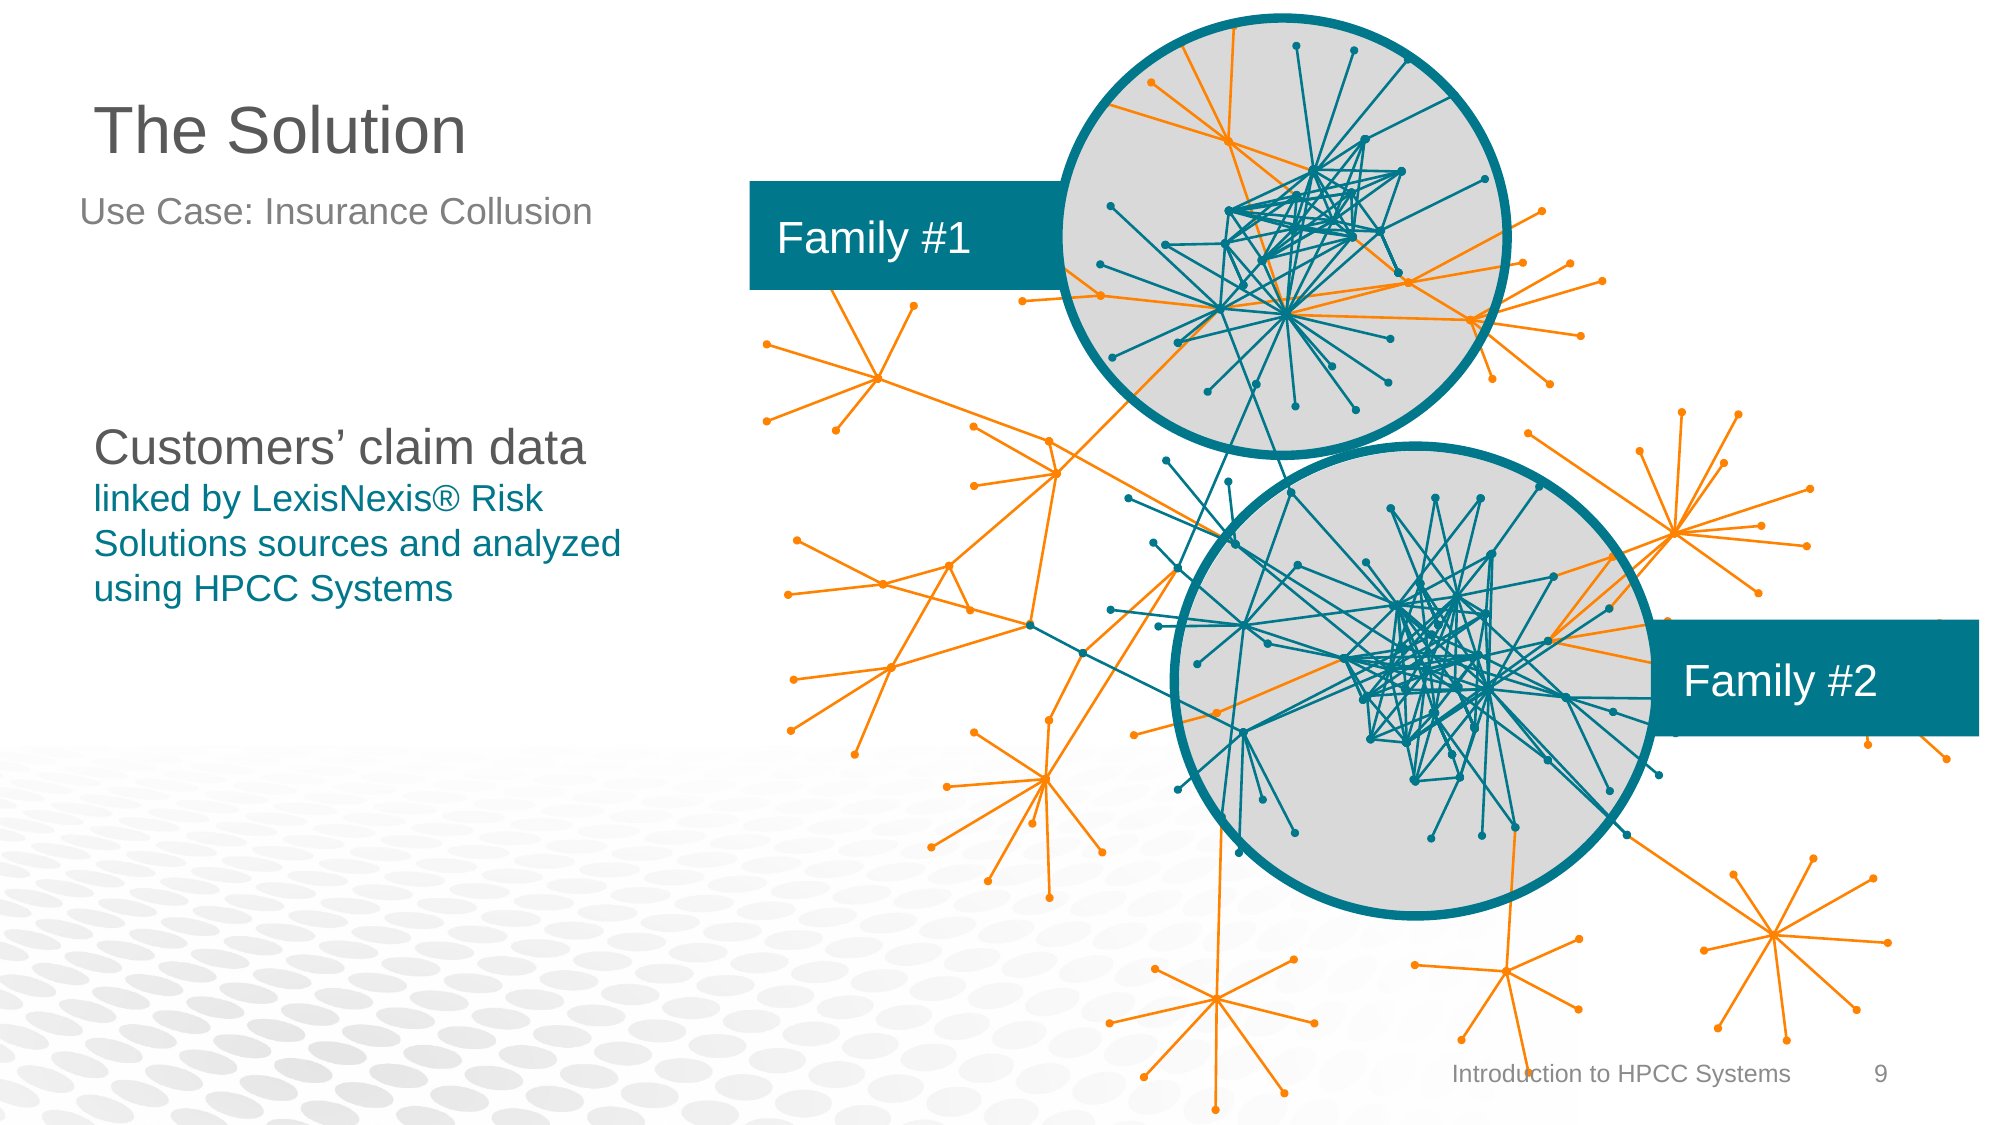

Family #1

# The Solution

Use Case: Insurance Collusion
Customers’ claim data
linked by LexisNexis® Risk Solutions sources and analyzed using HPCC Systems

Family #2

Introduction to HPCC Systems
9